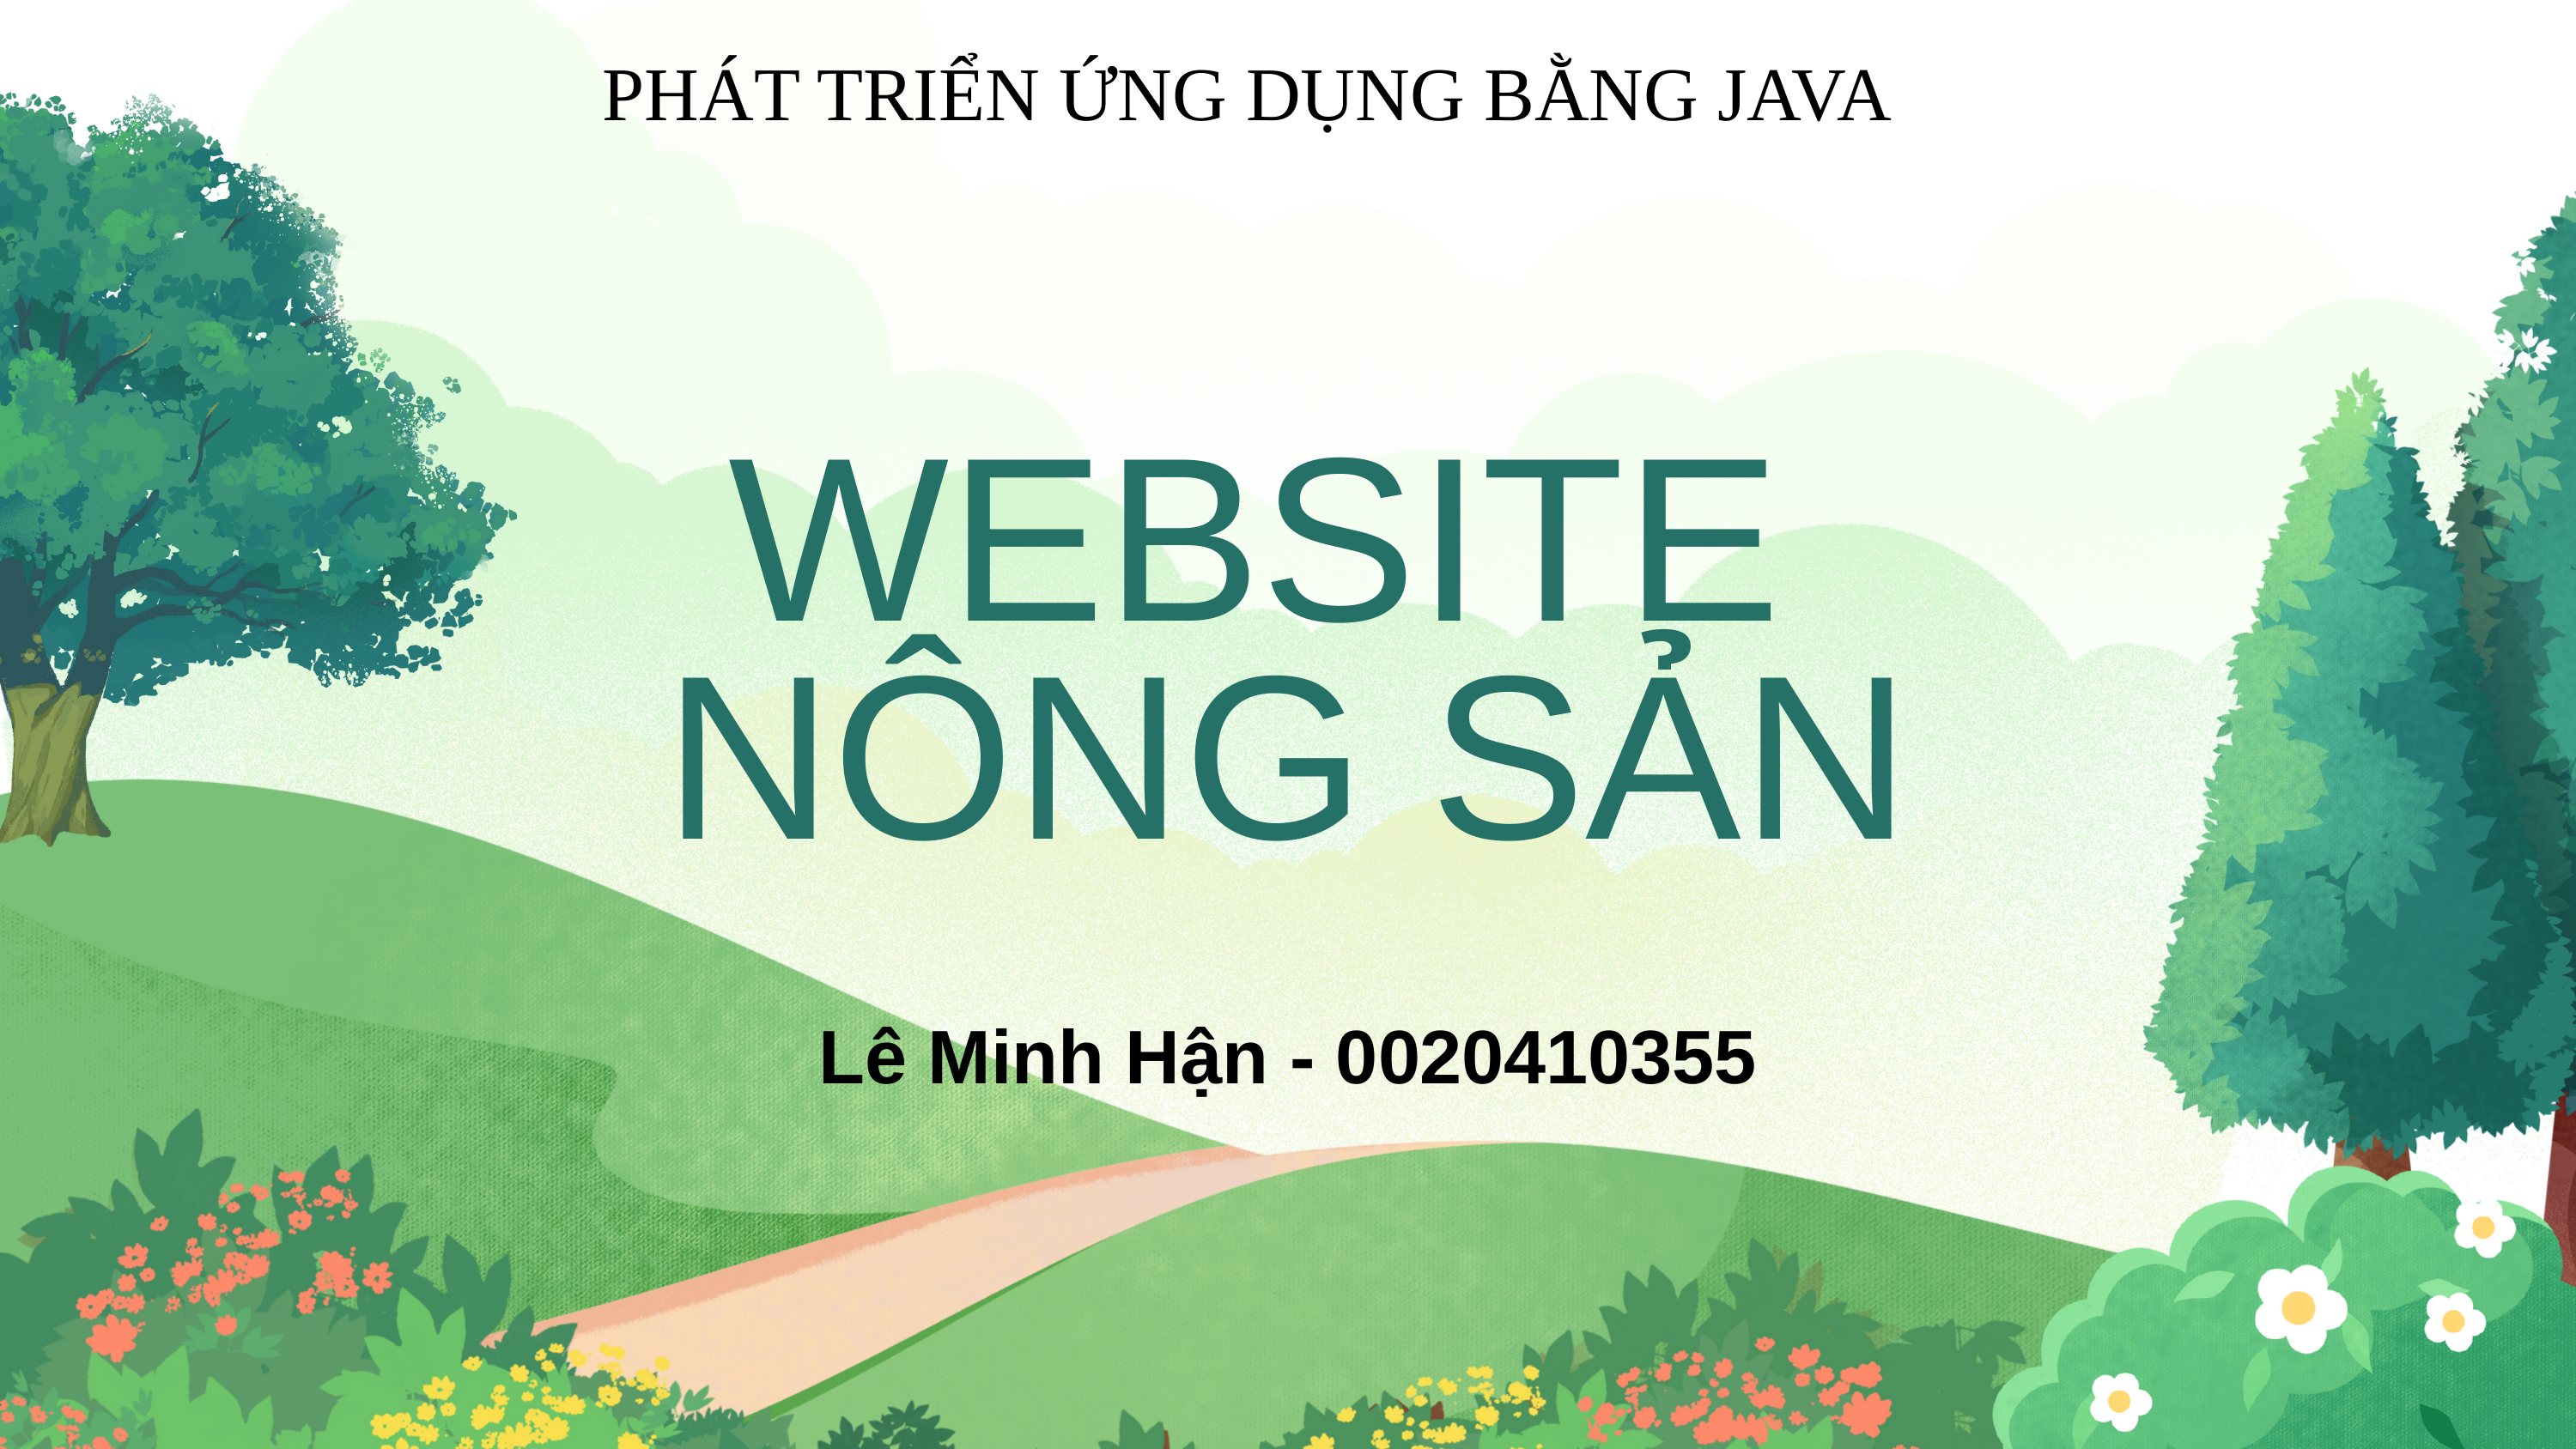

PHÁT TRIỂN ỨNG DỤNG BẰNG JAVA

WEBSITE
NÔNG SẢN

Lê Minh Hận - 0020410355